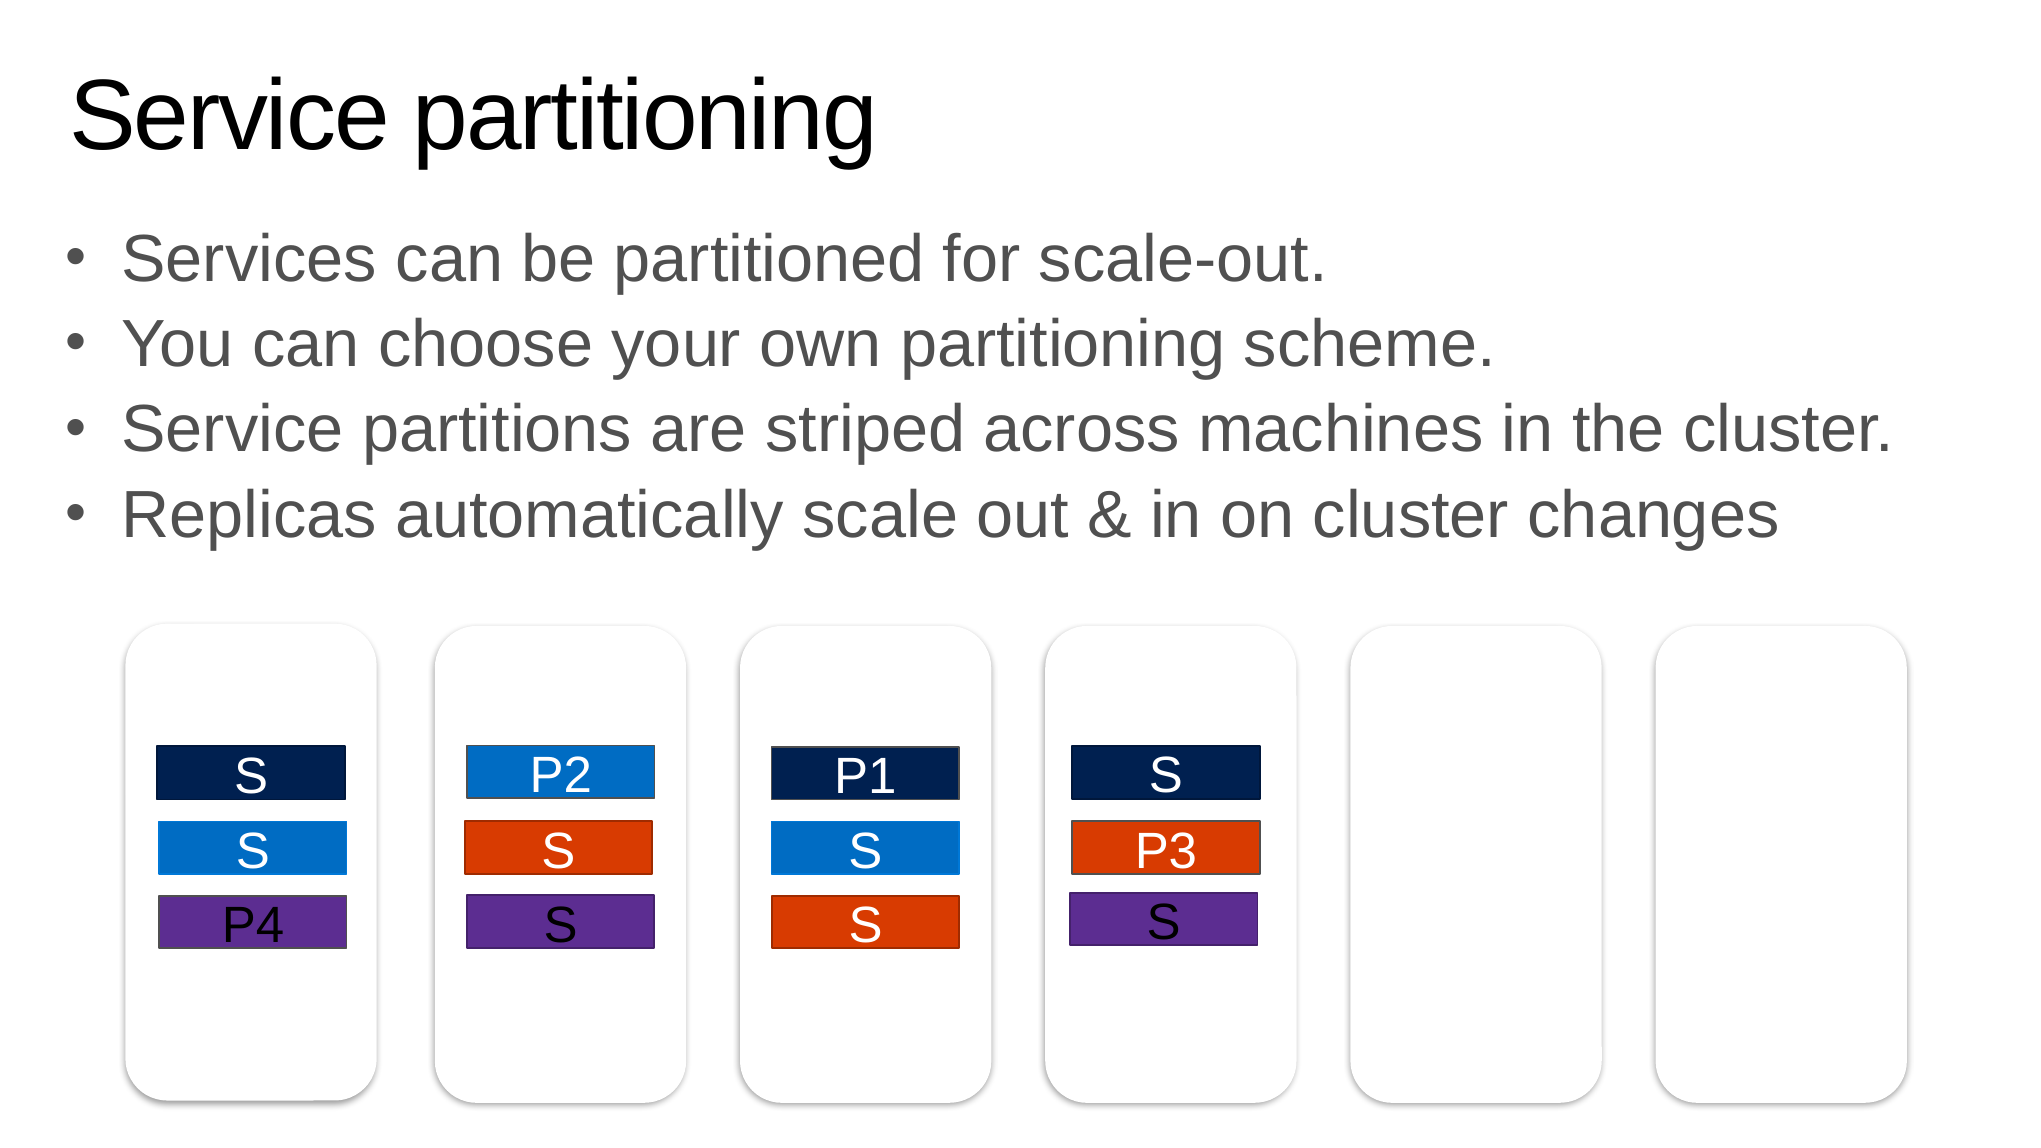

# Service partitioning
Services can be partitioned for scale-out.
You can choose your own partitioning scheme.
Service partitions are striped across machines in the cluster.
Replicas automatically scale out & in on cluster changes
Node 1
Node 2
Node 3
Node 4
Node 5
Node 6
P2
S
S
P1
S
S
S
P3
S
S
P4
S